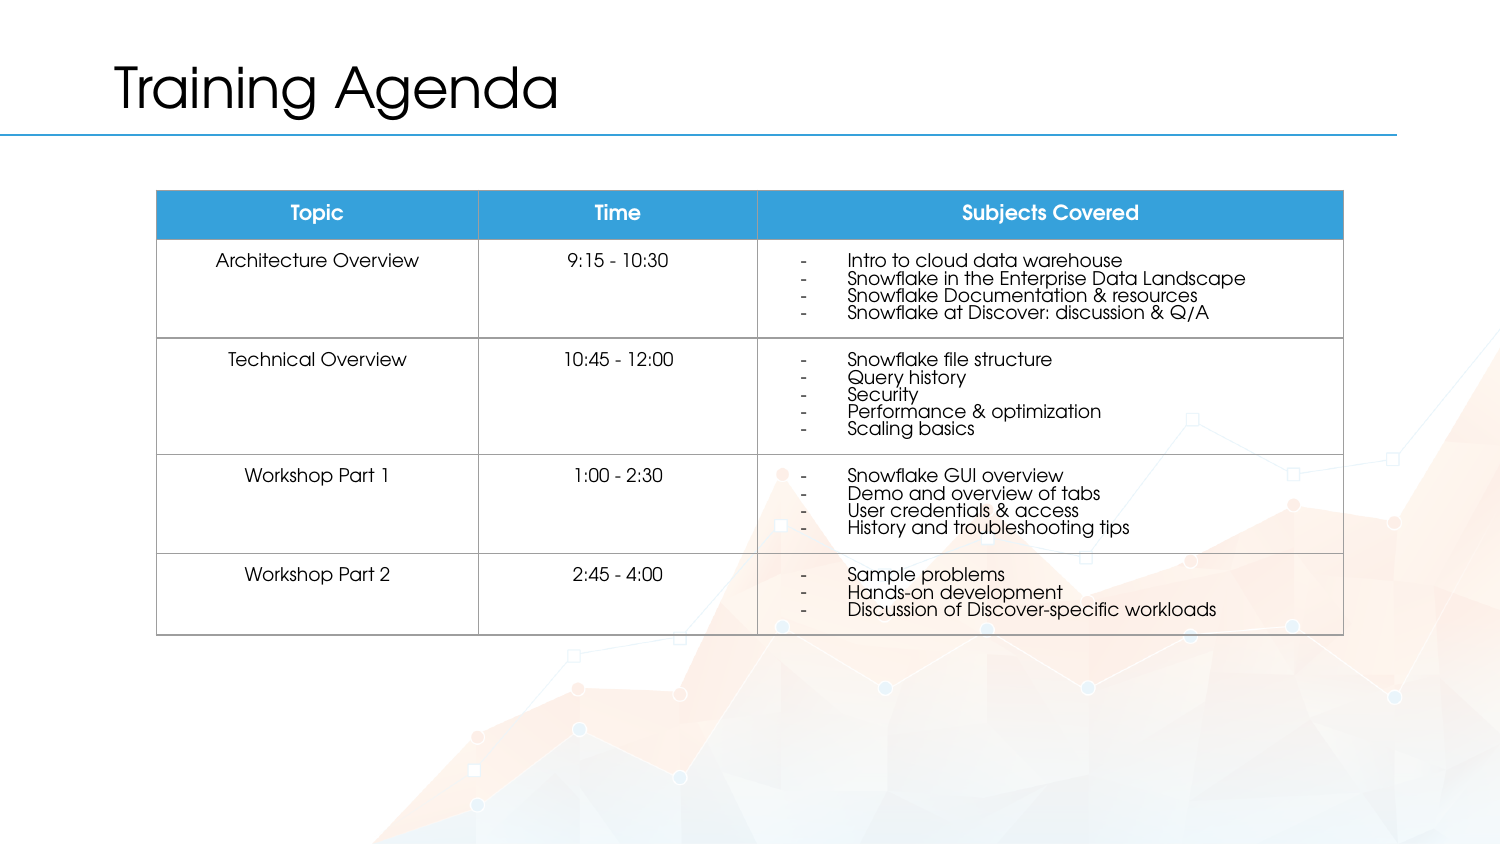

# Training Agenda
| Topic | Time | Subjects Covered |
| --- | --- | --- |
| Architecture Overview | 9:15 - 10:30 | Intro to cloud data warehouse Snowflake in the Enterprise Data Landscape Snowflake Documentation & resources Snowflake at Discover: discussion & Q/A |
| Technical Overview | 10:45 - 12:00 | Snowflake file structure Query history Security Performance & optimization Scaling basics |
| Workshop Part 1 | 1:00 - 2:30 | Snowflake GUI overview Demo and overview of tabs User credentials & access History and troubleshooting tips |
| Workshop Part 2 | 2:45 - 4:00 | Sample problems Hands-on development Discussion of Discover-specific workloads |